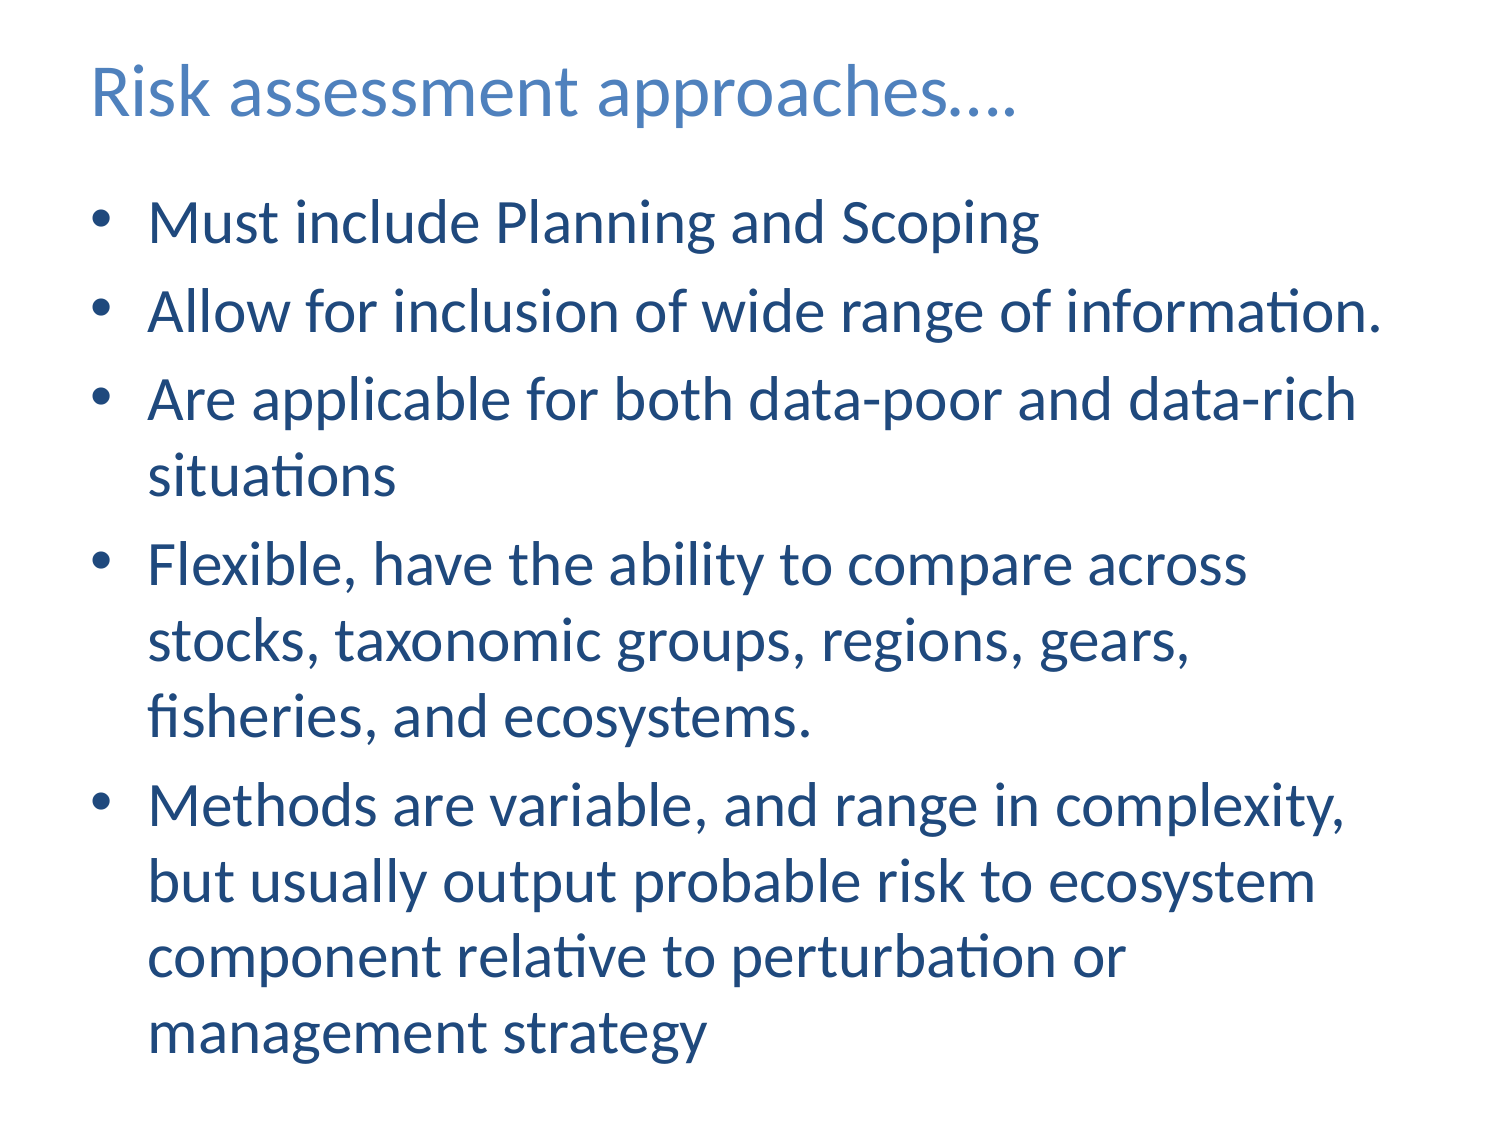

# Risk assessment approaches….
Must include Planning and Scoping
Allow for inclusion of wide range of information.
Are applicable for both data-poor and data-rich situations
Flexible, have the ability to compare across stocks, taxonomic groups, regions, gears, fisheries, and ecosystems.
Methods are variable, and range in complexity, but usually output probable risk to ecosystem component relative to perturbation or management strategy